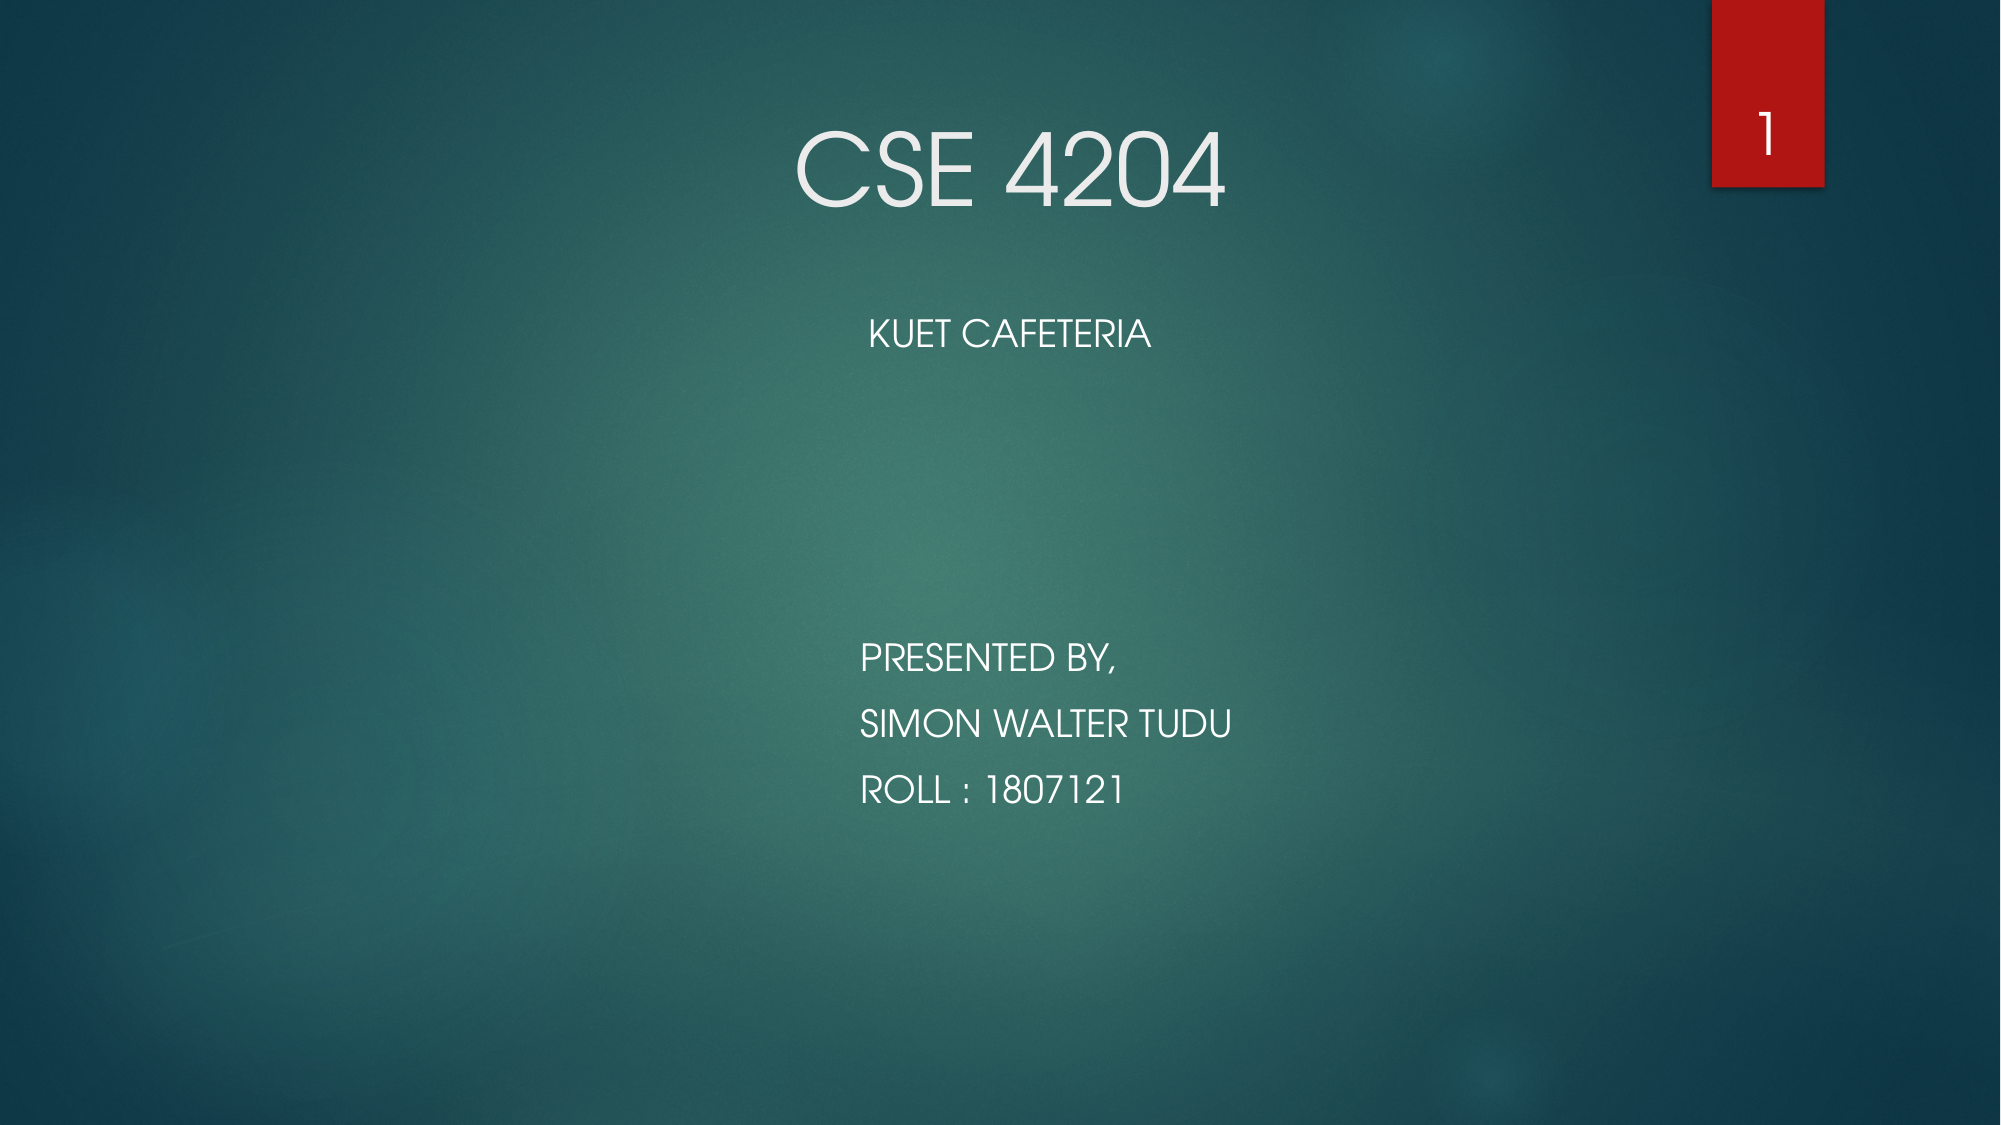

1
# CSE 4204
KUET CAFETERIA
PRESENTED BY,
SIMON WALTER TUDU
ROLL : 1807121